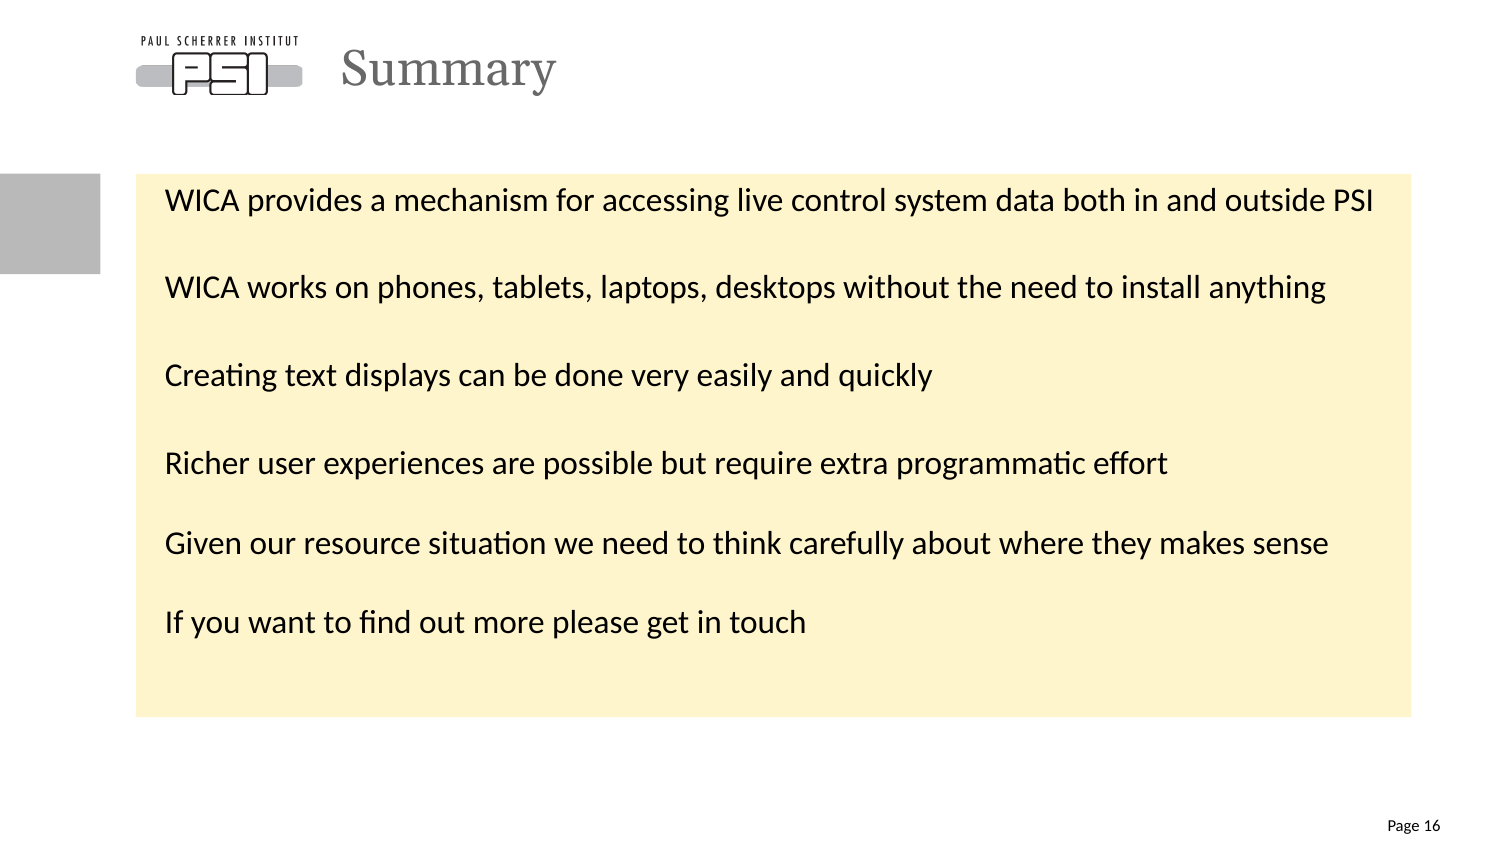

# Summary
WICA provides a mechanism for accessing live control system data both in and outside PSI

WICA works on phones, tablets, laptops, desktops without the need to install anything

Creating text displays can be done very easily and quickly

Richer user experiences are possible but require extra programmatic effort

Given our resource situation we need to think carefully about where they makes sense

If you want to find out more please get in touch

Page 16